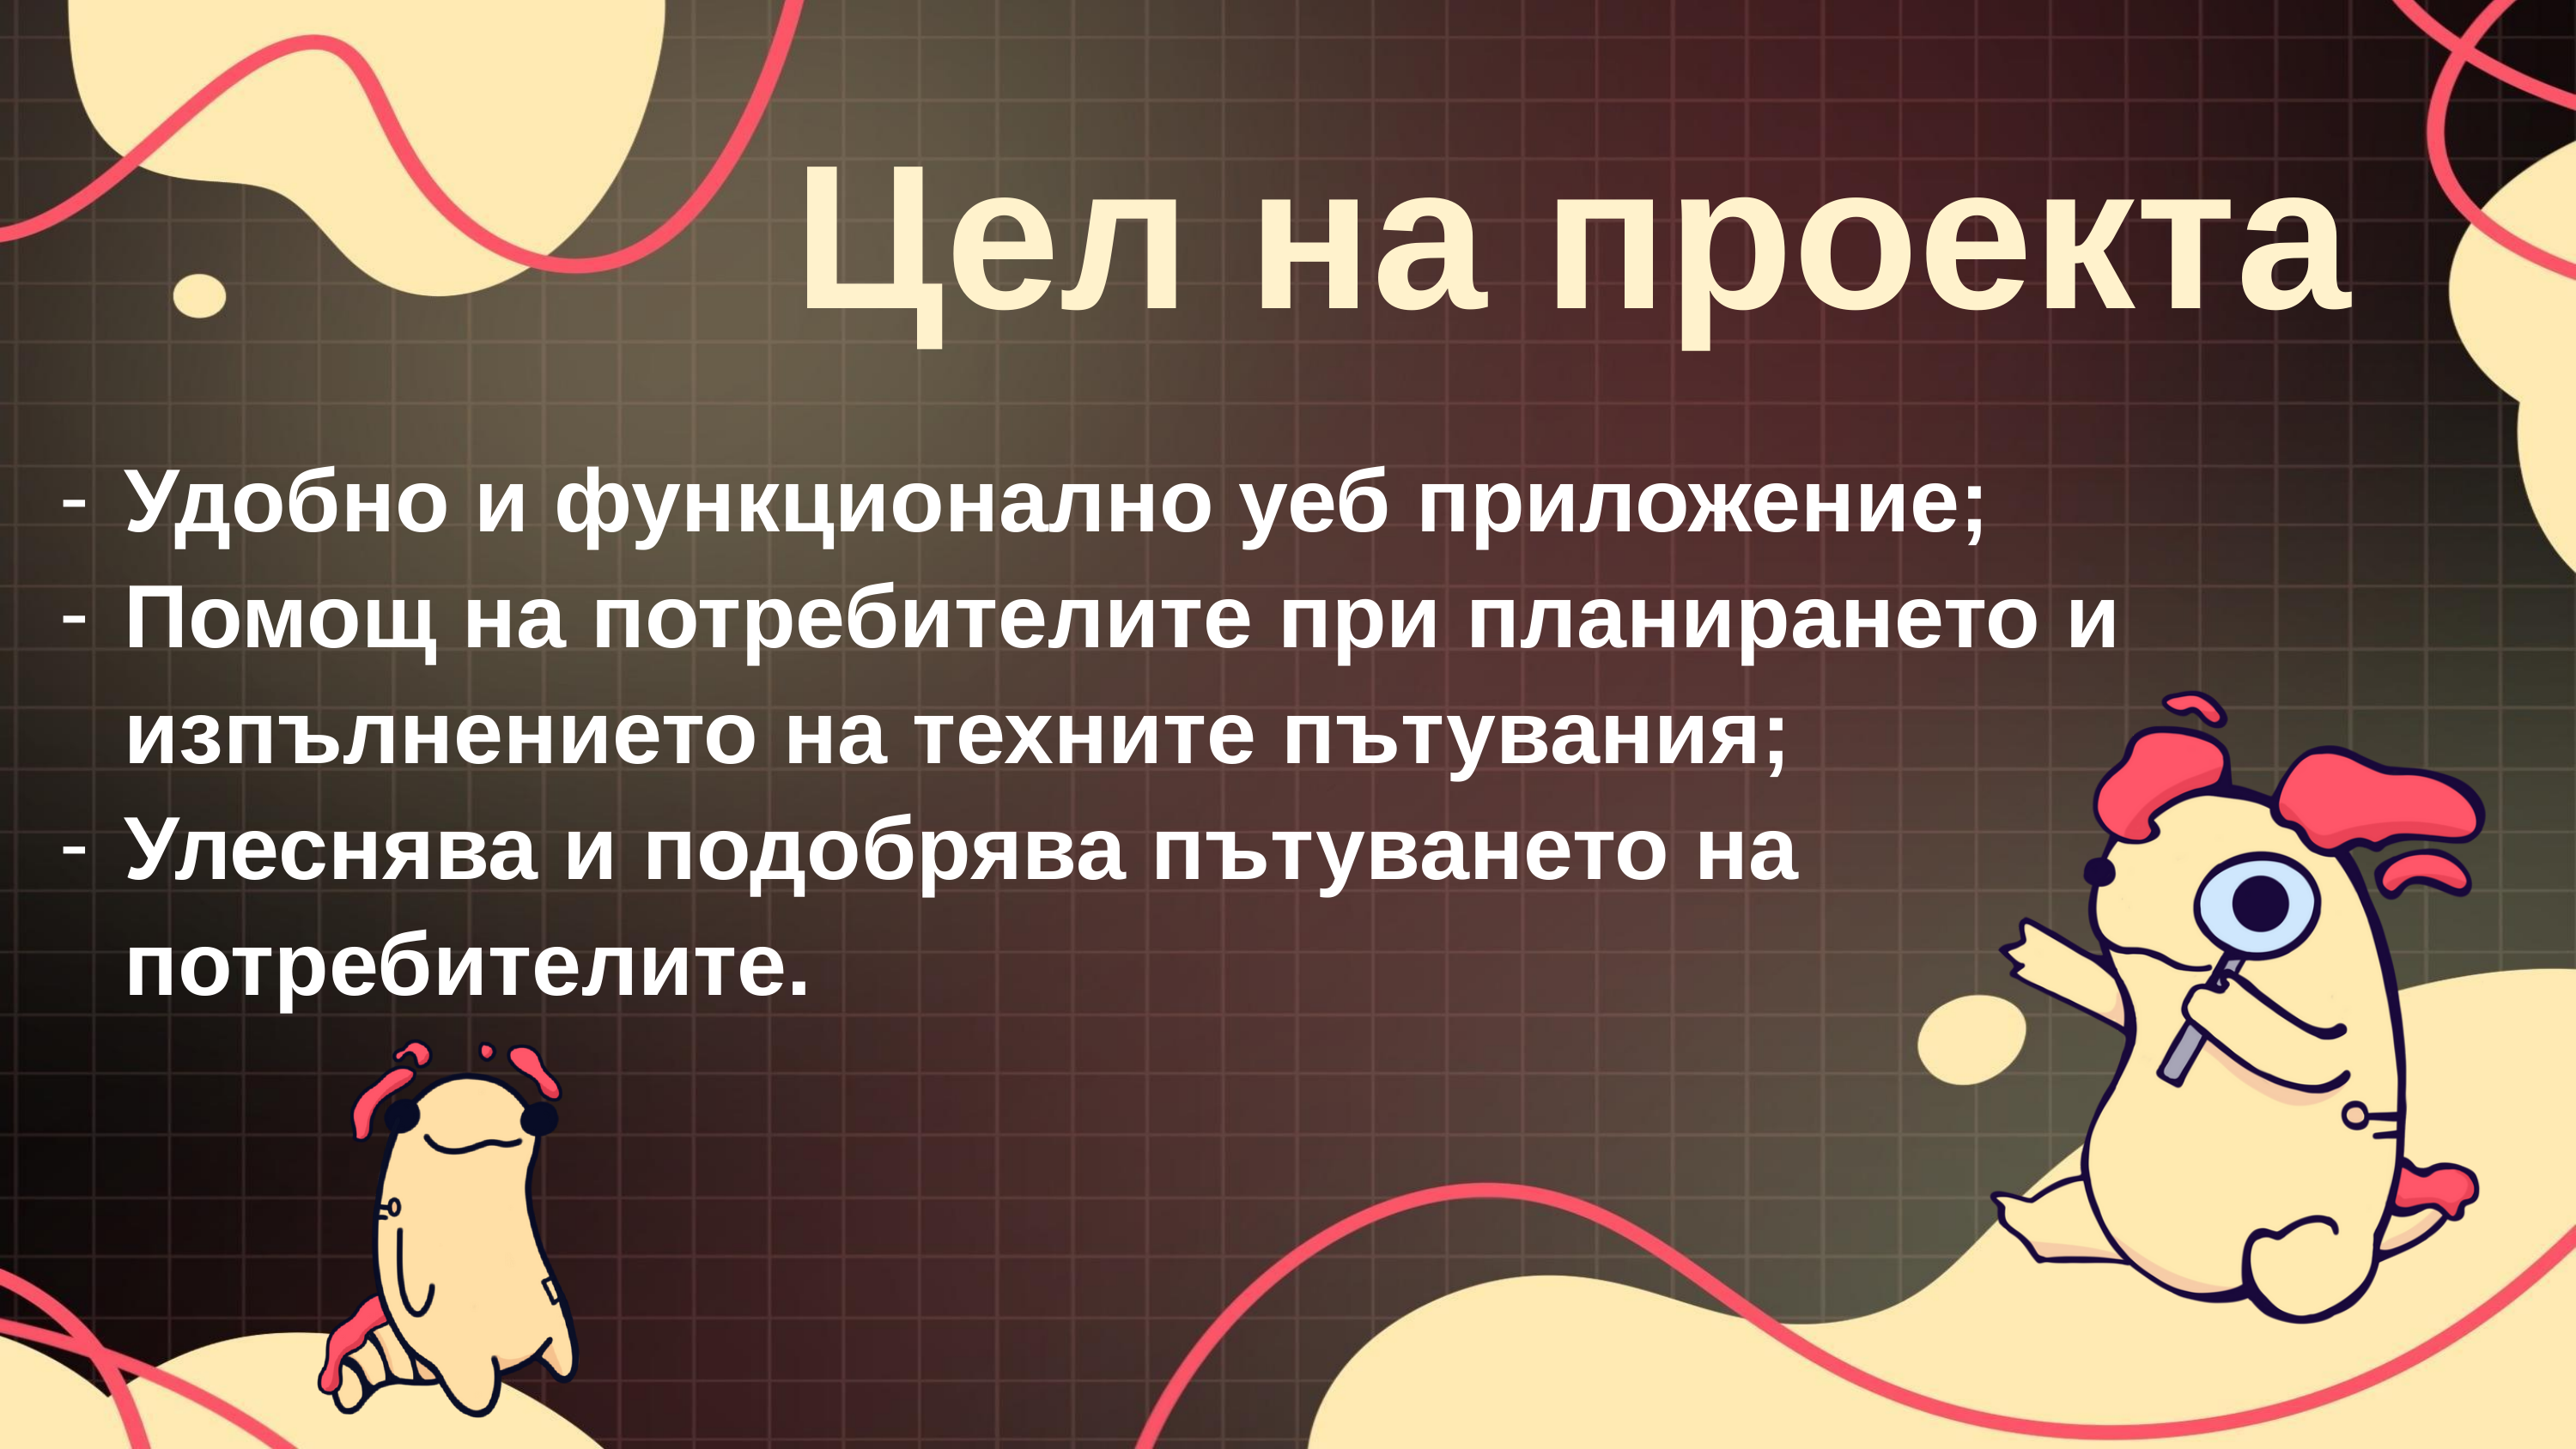

Цел на проекта
Удобно и функционално уеб приложение;
Помощ на потребителите при планирането и изпълнението на техните пътувания;
Улеснява и подобрява пътуването на потребителите.